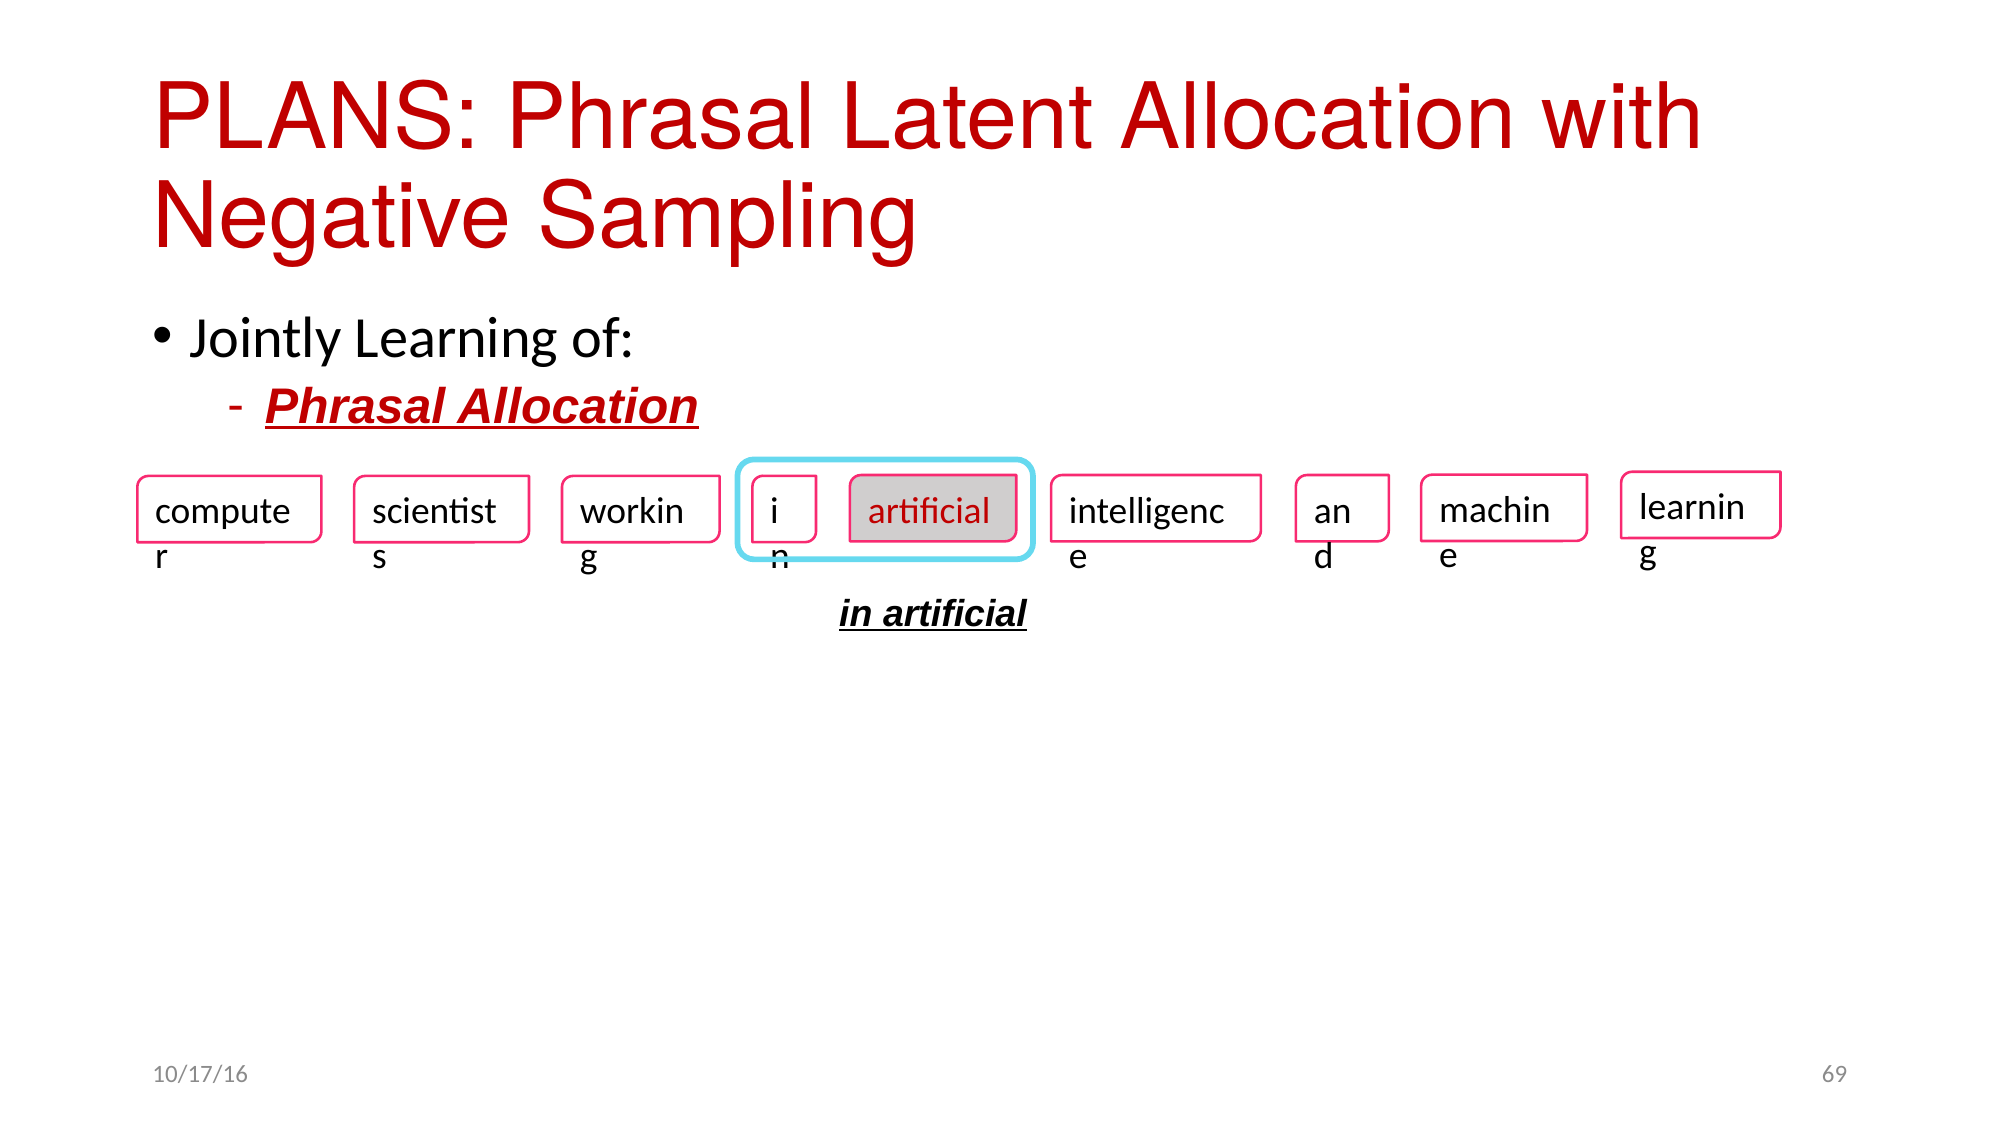

# PLANS: Phrasal Latent Allocation with Negative Sampling
Jointly Learning of:
Phrasal Allocation

learning
machine
and
intelligence
artificial
in
scientists
working
computer
in artificial
10/17/16
69